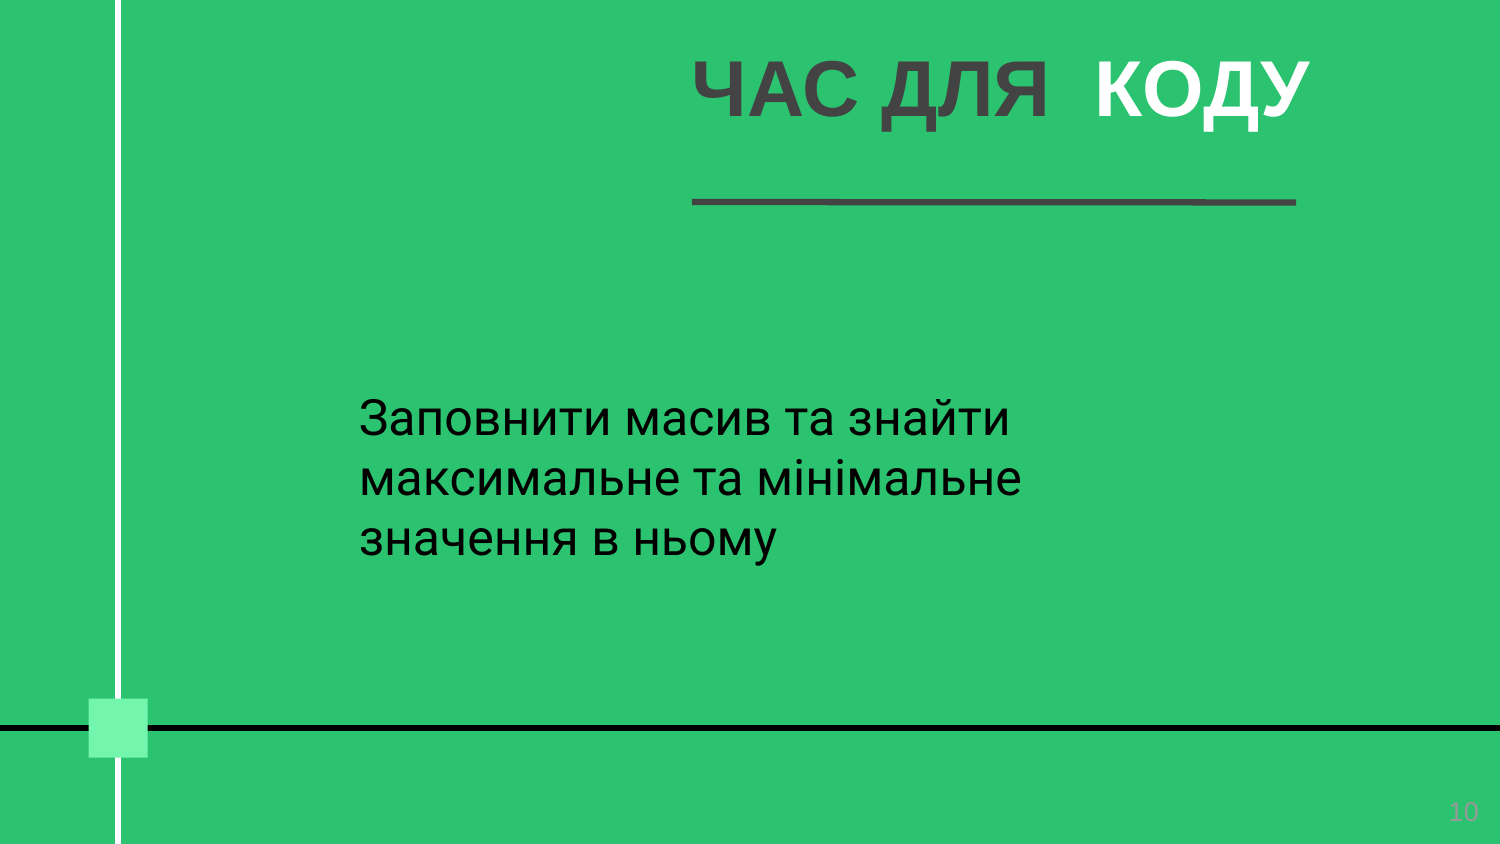

# ЧАС ДЛЯ  КОДУ
Заповнити масив та знайти максимальне та мінімальне значення в ньому

10